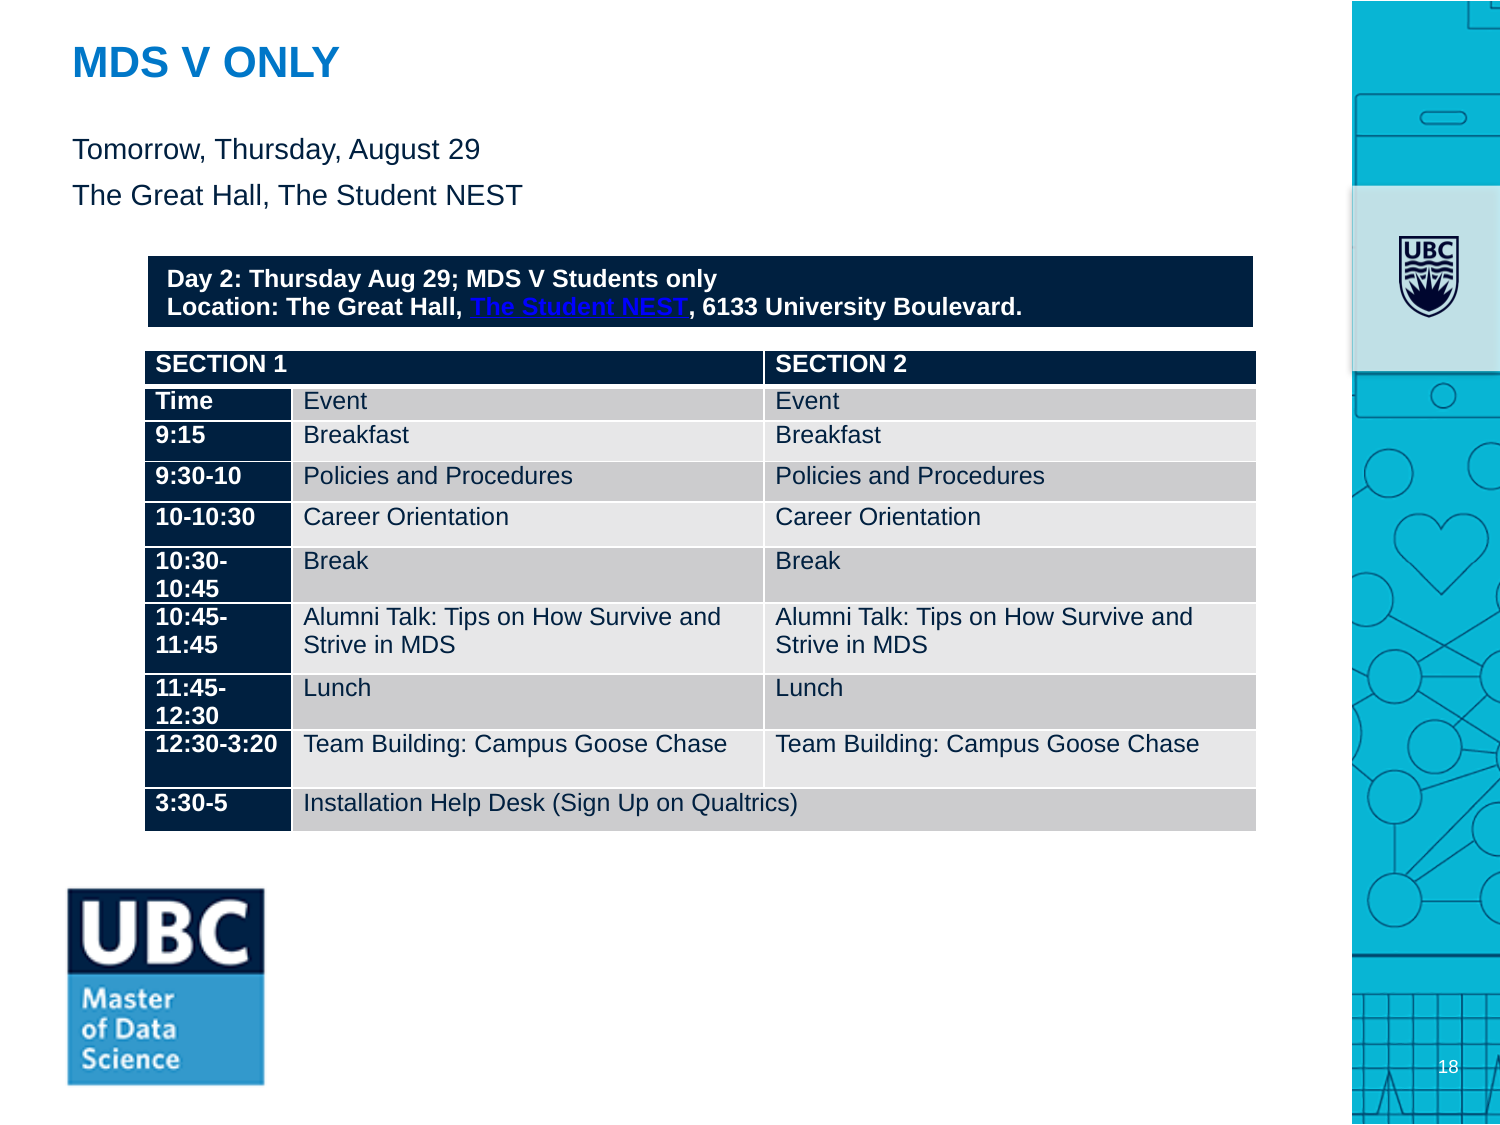

# MDS V ONLY
Tomorrow, Thursday, August 29
The Great Hall, The Student NEST

| Day 2: Thursday Aug 29; MDS V Students only Location: The Great Hall, The Student NEST, 6133 University Boulevard. |
| --- |
| SECTION 1 |  | SECTION 2 |
| --- | --- | --- |
| Time | Event | Event |
| 9:15 | Breakfast | Breakfast |
| 9:30-10 | Policies and Procedures | Policies and Procedures |
| 10-10:30 | Career Orientation | Career Orientation |
| 10:30-10:45 | Break | Break |
| 10:45-11:45 | Alumni Talk: Tips on How Survive and Strive in MDS | Alumni Talk: Tips on How Survive and Strive in MDS |
| 11:45-12:30 | Lunch | Lunch |
| 12:30-3:20 | Team Building: Campus Goose Chase | Team Building: Campus Goose Chase |
| 3:30-5 | Installation Help Desk (Sign Up on Qualtrics) |  |